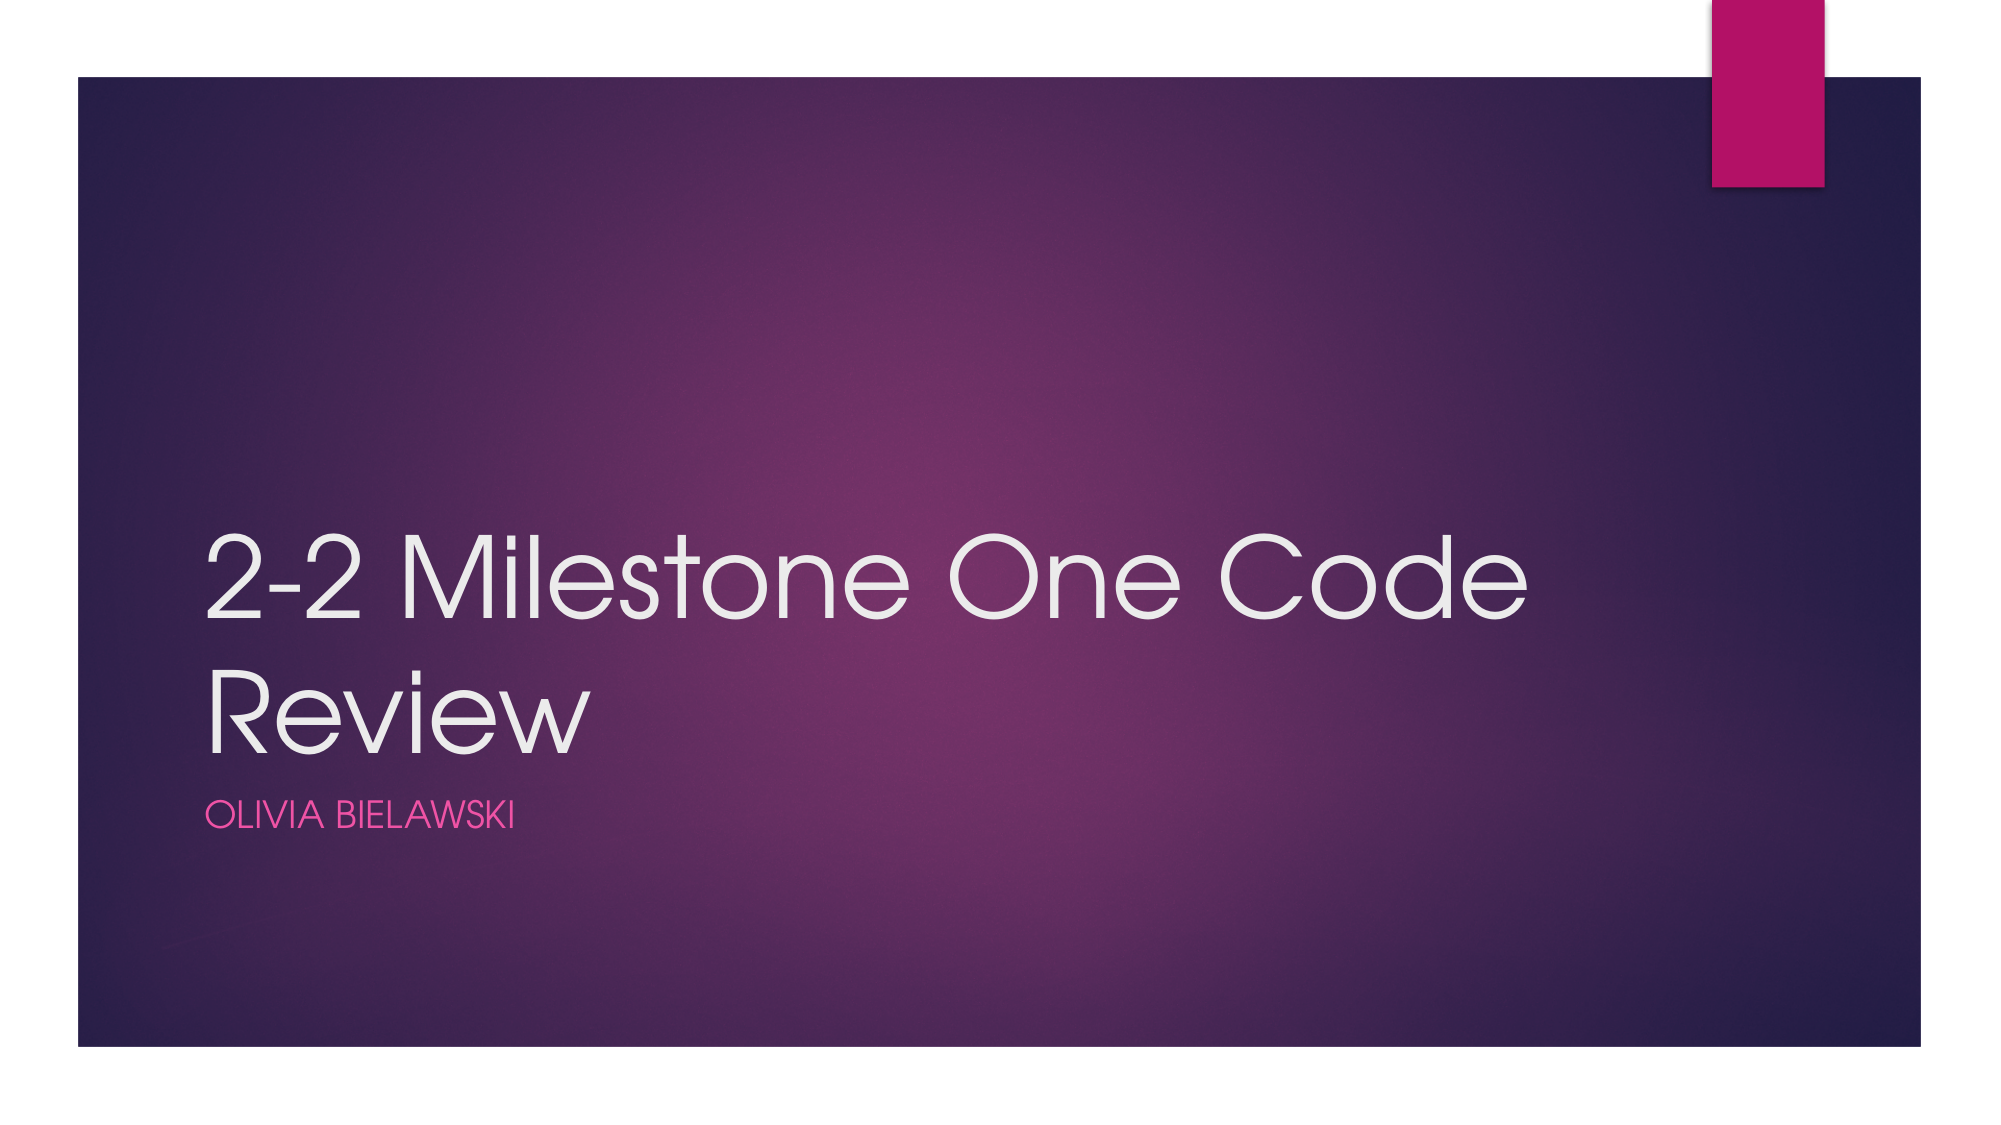

# 2-2 Milestone One Code Review
Olivia Bielawski